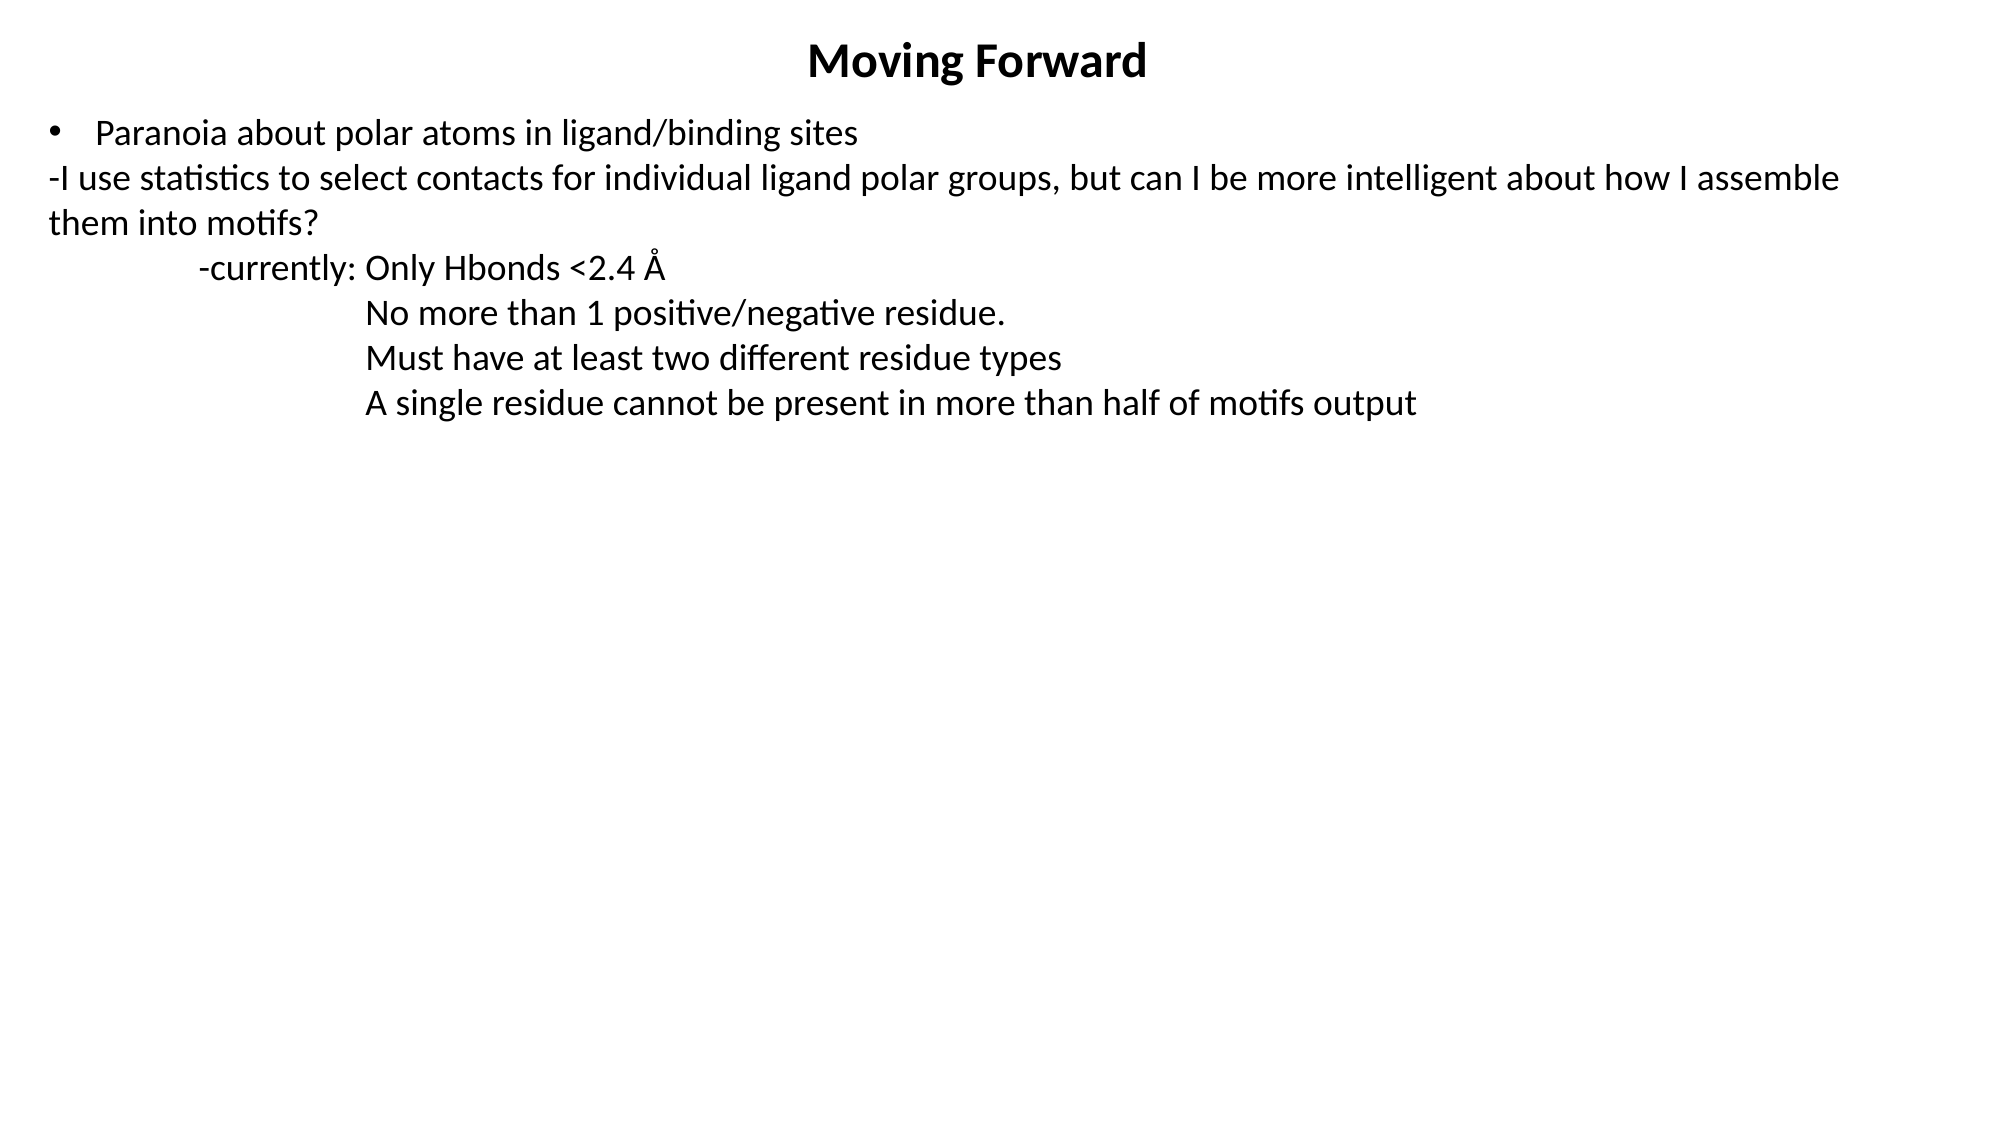

Moving Forward
Paranoia about polar atoms in ligand/binding sites
-I use statistics to select contacts for individual ligand polar groups, but can I be more intelligent about how I assemble them into motifs?
	-currently: Only Hbonds <2.4 Å
		  No more than 1 positive/negative residue.
		  Must have at least two different residue types
		  A single residue cannot be present in more than half of motifs output